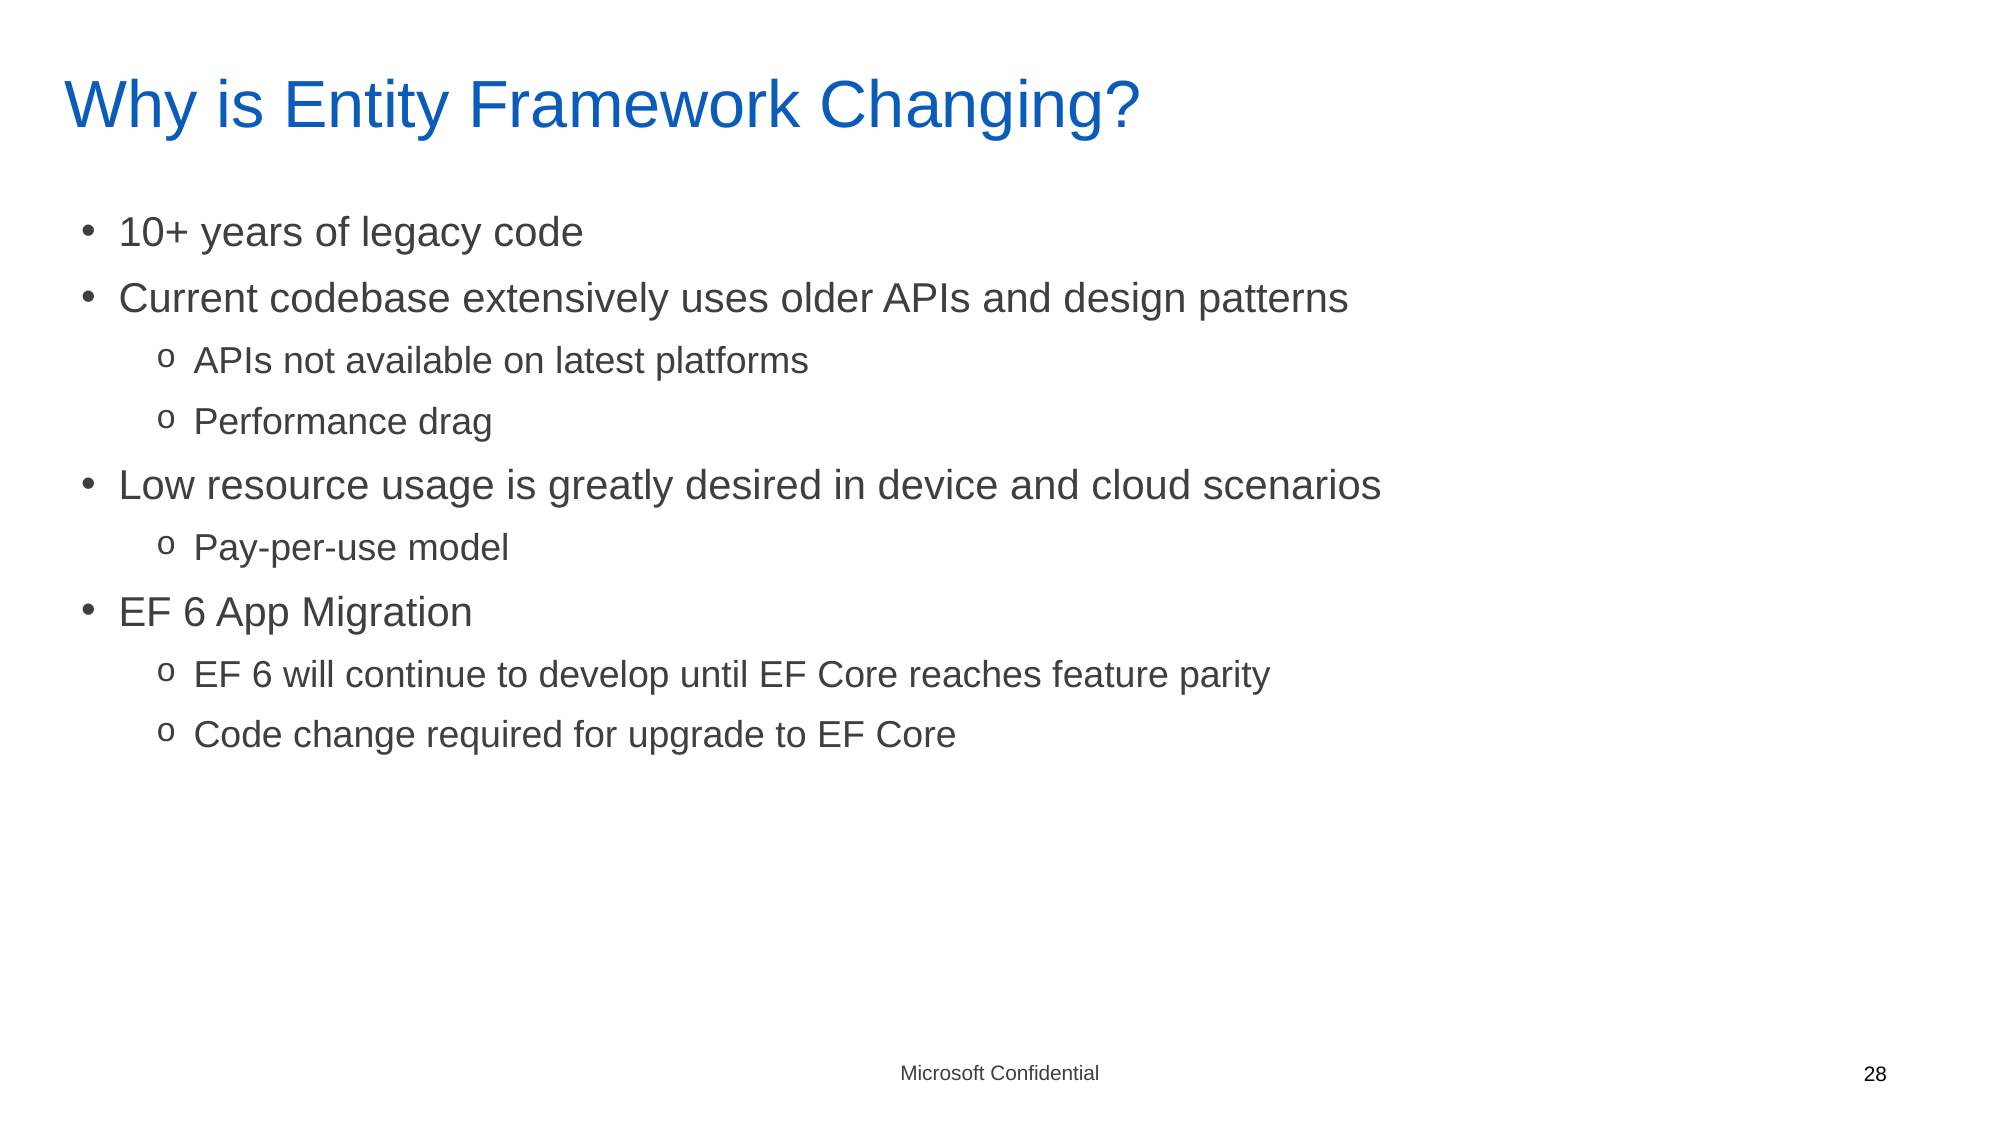

# Why is Entity Framework Changing?
10+ years of legacy code
Current codebase extensively uses older APIs and design patterns
APIs not available on latest platforms
Performance drag
Low resource usage is greatly desired in device and cloud scenarios
Pay-per-use model
EF 6 App Migration
EF 6 will continue to develop until EF Core reaches feature parity
Code change required for upgrade to EF Core
28